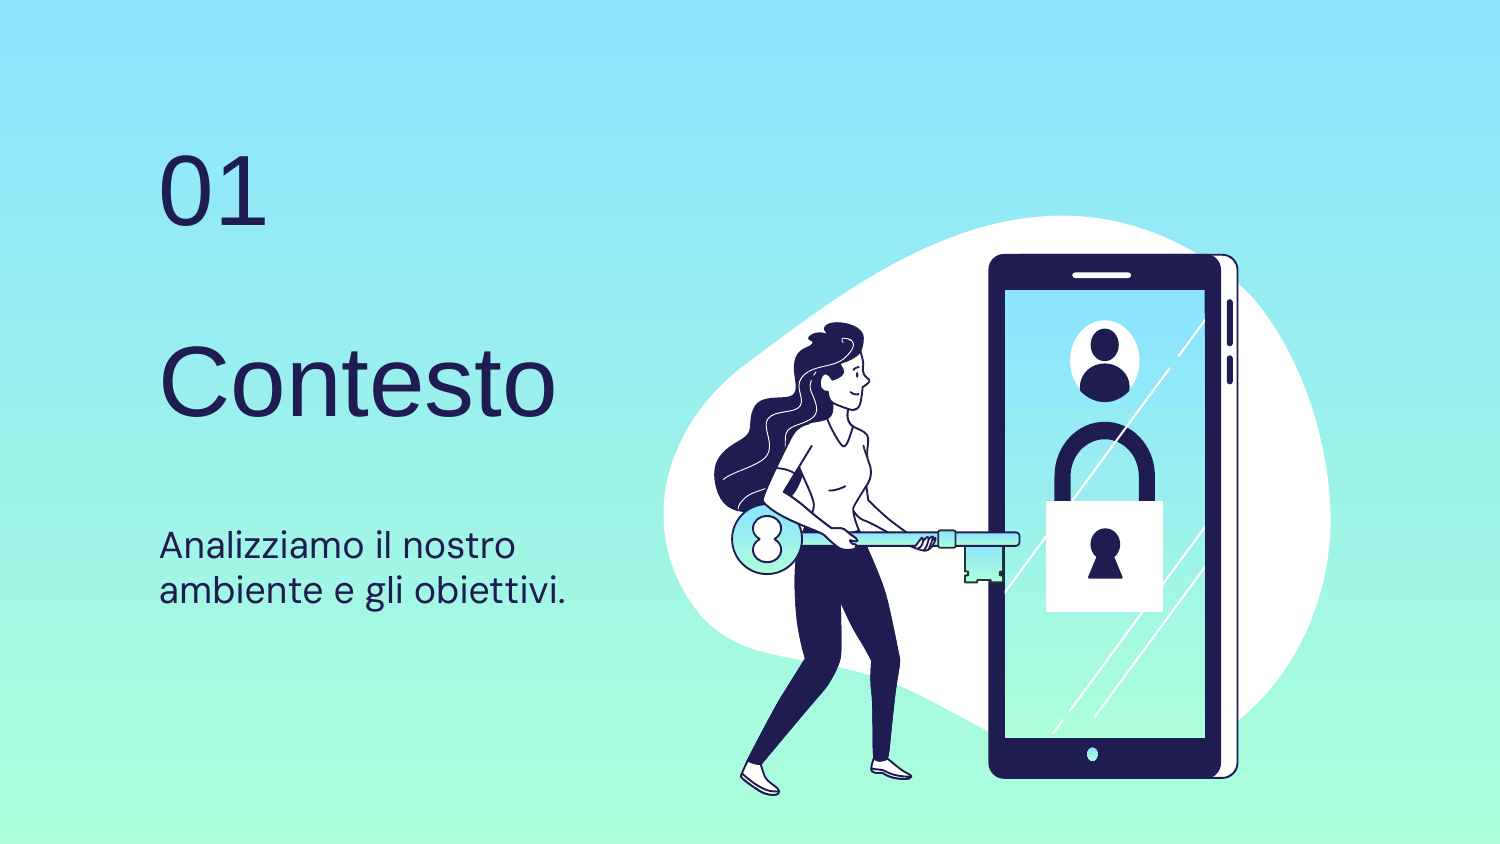

01

# Contesto

Analizziamo il nostro ambiente e gli obiettivi.